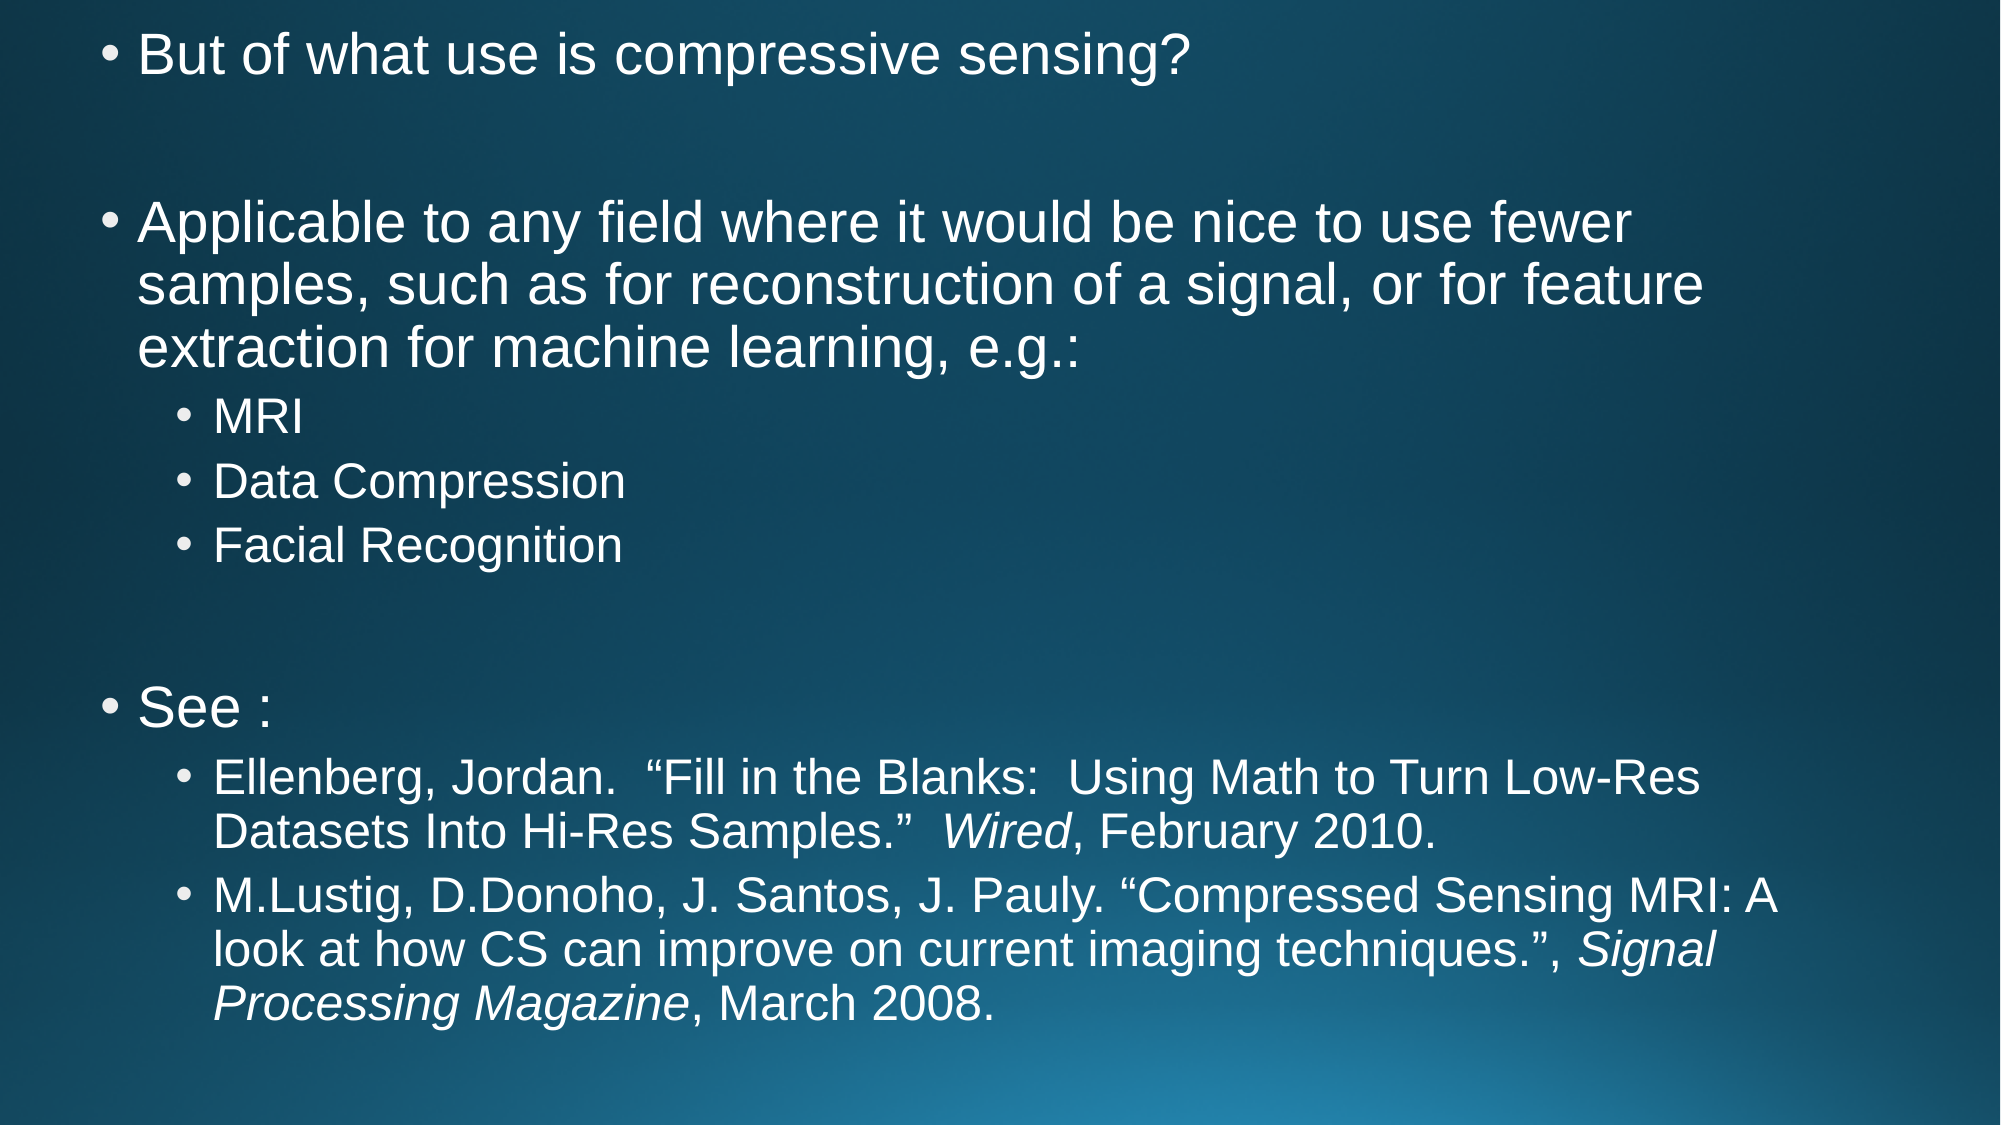

But of what use is compressive sensing?

Applicable to any field where it would be nice to use fewer samples, such as for reconstruction of a signal, or for feature extraction for machine learning, e.g.:
MRI
Data Compression
Facial Recognition

See :
Ellenberg, Jordan.  “Fill in the Blanks:  Using Math to Turn Low-Res Datasets Into Hi-Res Samples.”  Wired, February 2010.
M.Lustig, D.Donoho, J. Santos, J. Pauly. “Compressed Sensing MRI: A look at how CS can improve on current imaging techniques.”, Signal Processing Magazine, March 2008.